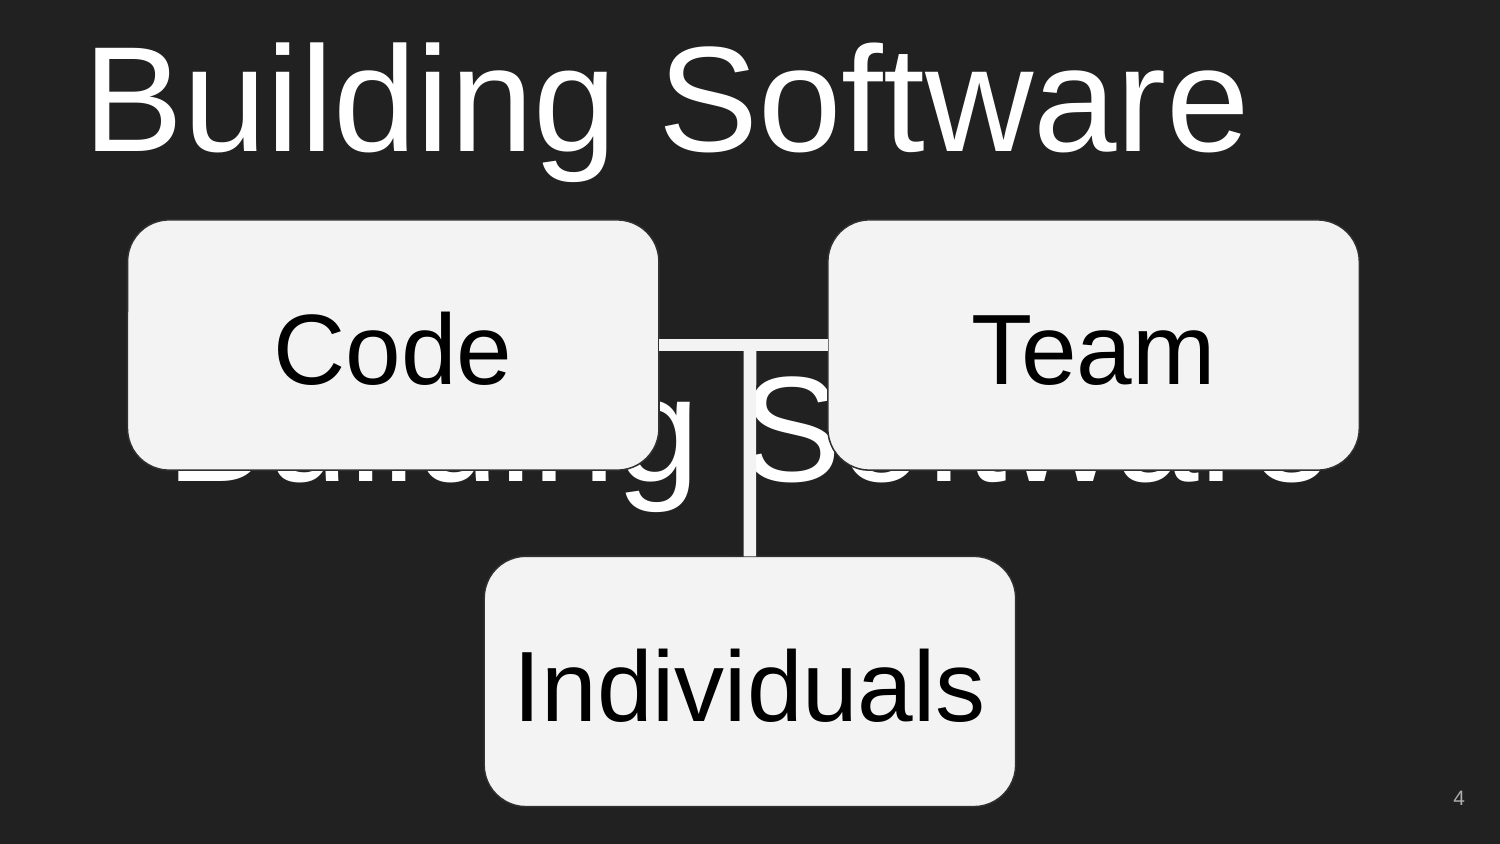

Building Software
Code
Team
# Building Software
Individuals
4